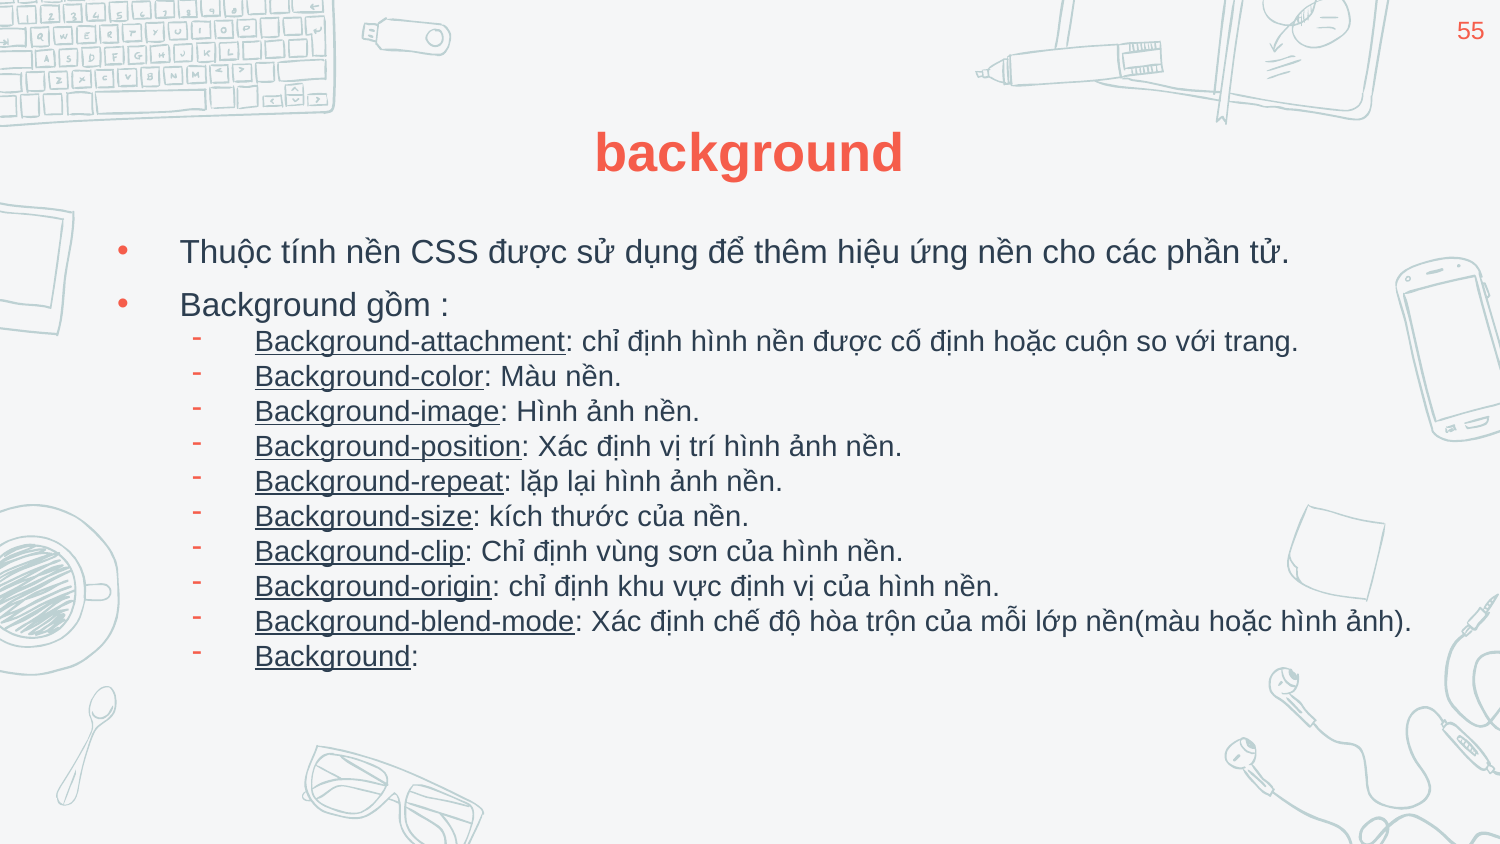

55
# background
Thuộc tính nền CSS được sử dụng để thêm hiệu ứng nền cho các phần tử.
Background gồm :
Background-attachment: chỉ định hình nền được cố định hoặc cuộn so với trang.
Background-color: Màu nền.
Background-image: Hình ảnh nền.
Background-position: Xác định vị trí hình ảnh nền.
Background-repeat: lặp lại hình ảnh nền.
Background-size: kích thước của nền.
Background-clip: Chỉ định vùng sơn của hình nền.
Background-origin: chỉ định khu vực định vị của hình nền.
Background-blend-mode: Xác định chế độ hòa trộn của mỗi lớp nền(màu hoặc hình ảnh).
Background: